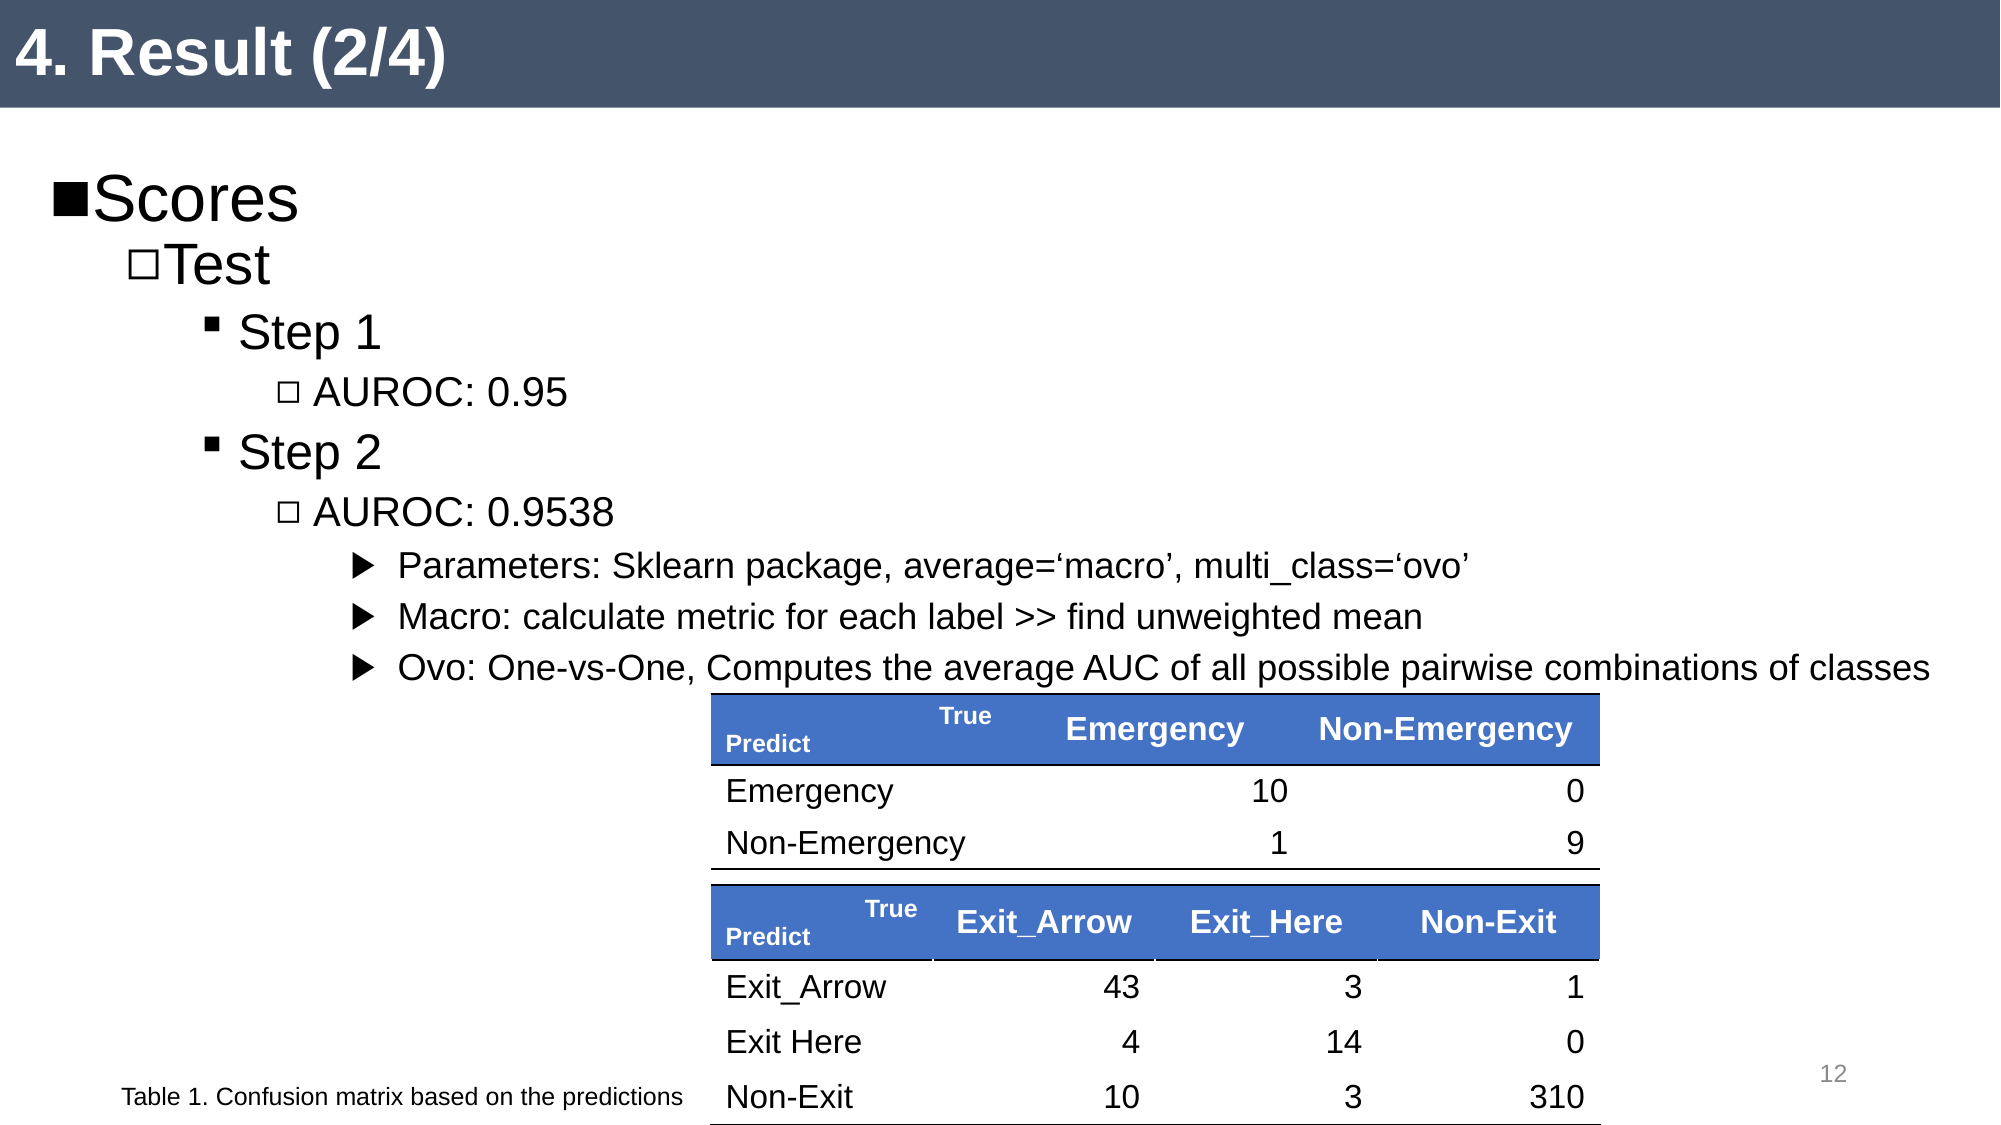

# 4. Result (2/4)
Scores
Test
Step 1
AUROC: 0.95
Step 2
AUROC: 0.9538
Parameters: Sklearn package, average=‘macro’, multi_class=‘ovo’
Macro: calculate metric for each label >> find unweighted mean
Ovo: One-vs-One, Computes the average AUC of all possible pairwise combinations of classes

| True Predict | Emergency | Non-Emergency |
| --- | --- | --- |
| Emergency | 10 | 0 |
| Non-Emergency | 1 | 9 |
| True Predict | Exit\_Arrow | Exit\_Here | Non-Exit |
| --- | --- | --- | --- |
| Exit\_Arrow | 43 | 3 | 1 |
| Exit Here | 4 | 14 | 0 |
| Non-Exit | 10 | 3 | 310 |
12
Table 1. Confusion matrix based on the predictions